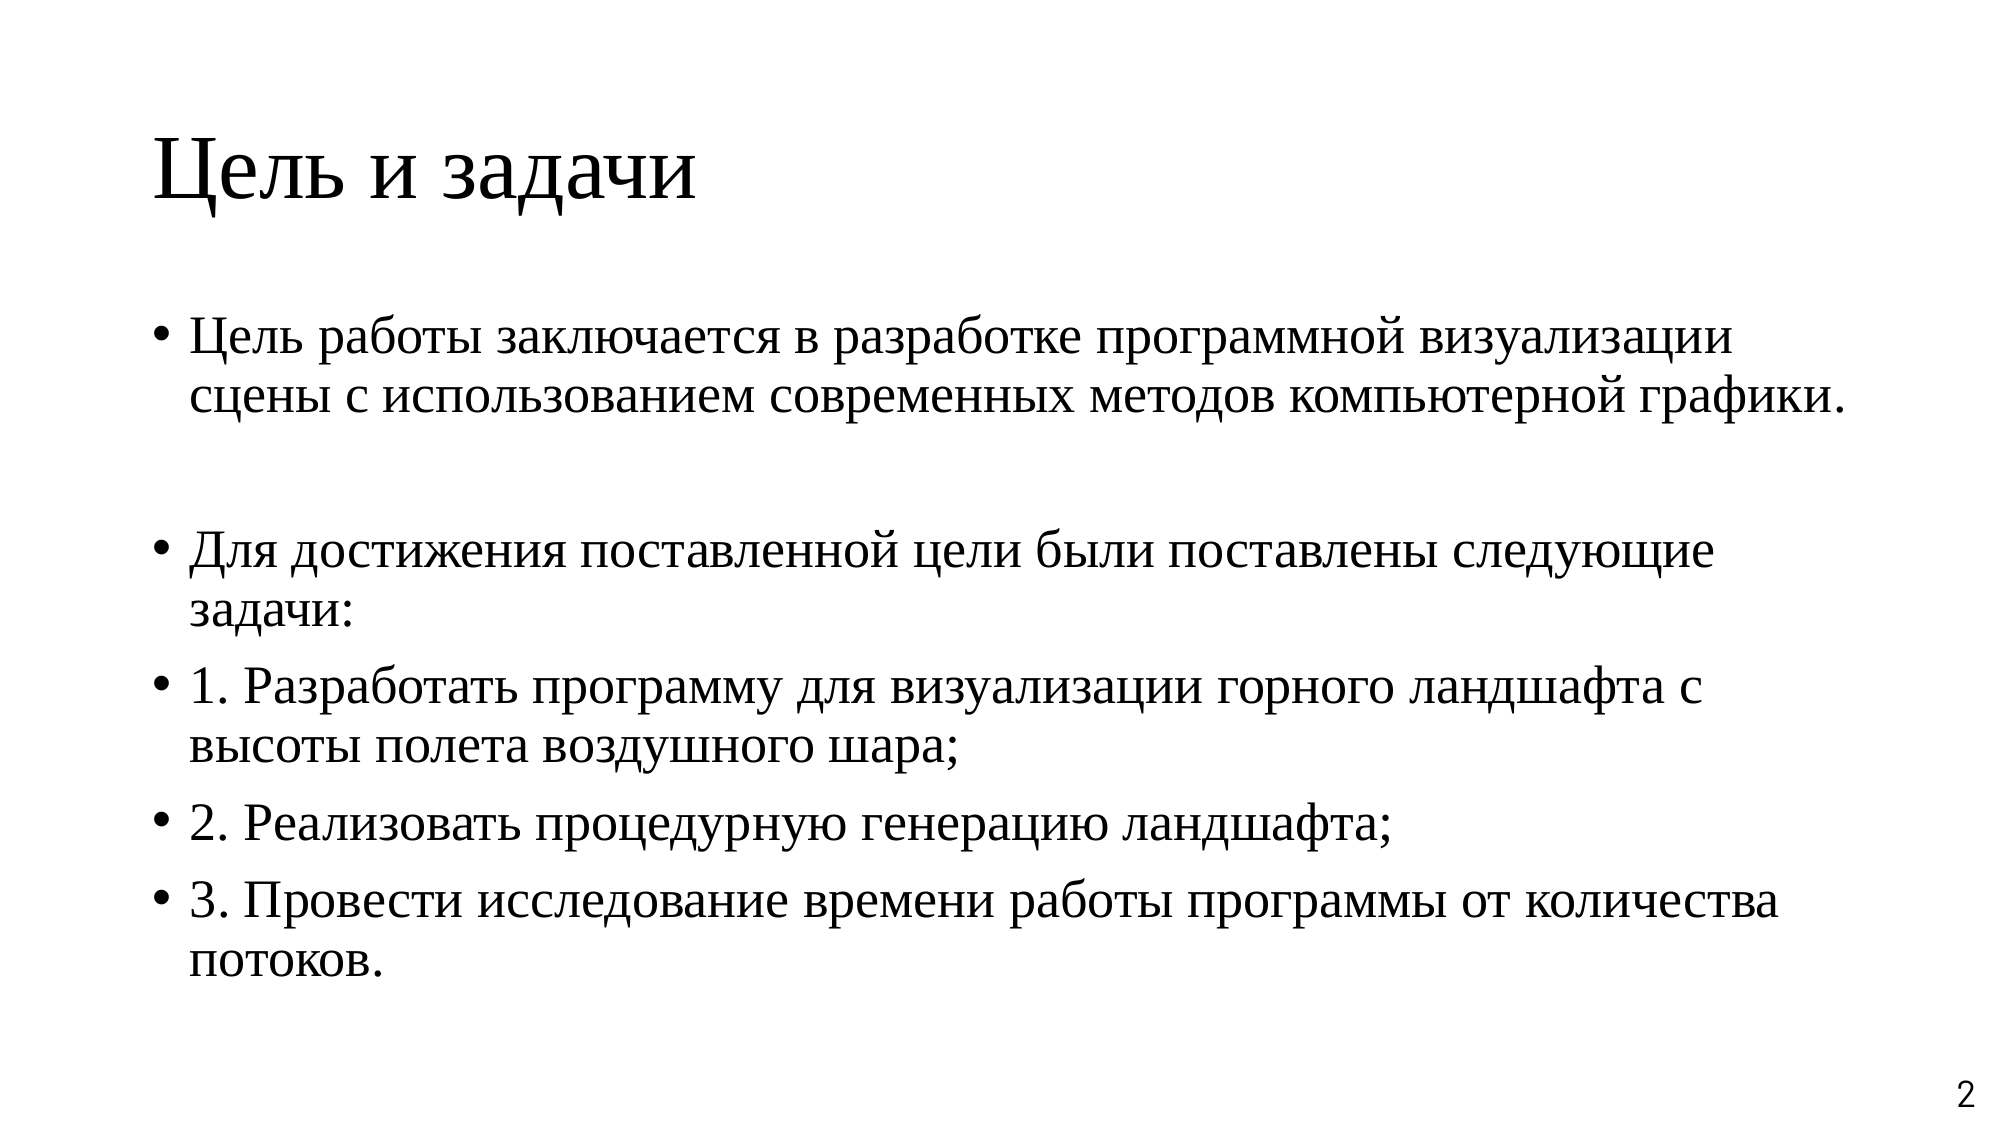

# Цель и задачи
Цель работы заключается в разработке программной визуализации сцены с использованием современных методов компьютерной графики.

Для достижения поставленной цели были поставлены следующие задачи:
1. Разработать программу для визуализации горного ландшафта с высоты полета воздушного шара;
2. Реализовать процедурную генерацию ландшафта;
3. Провести исследование времени работы программы от количества потоков.

2